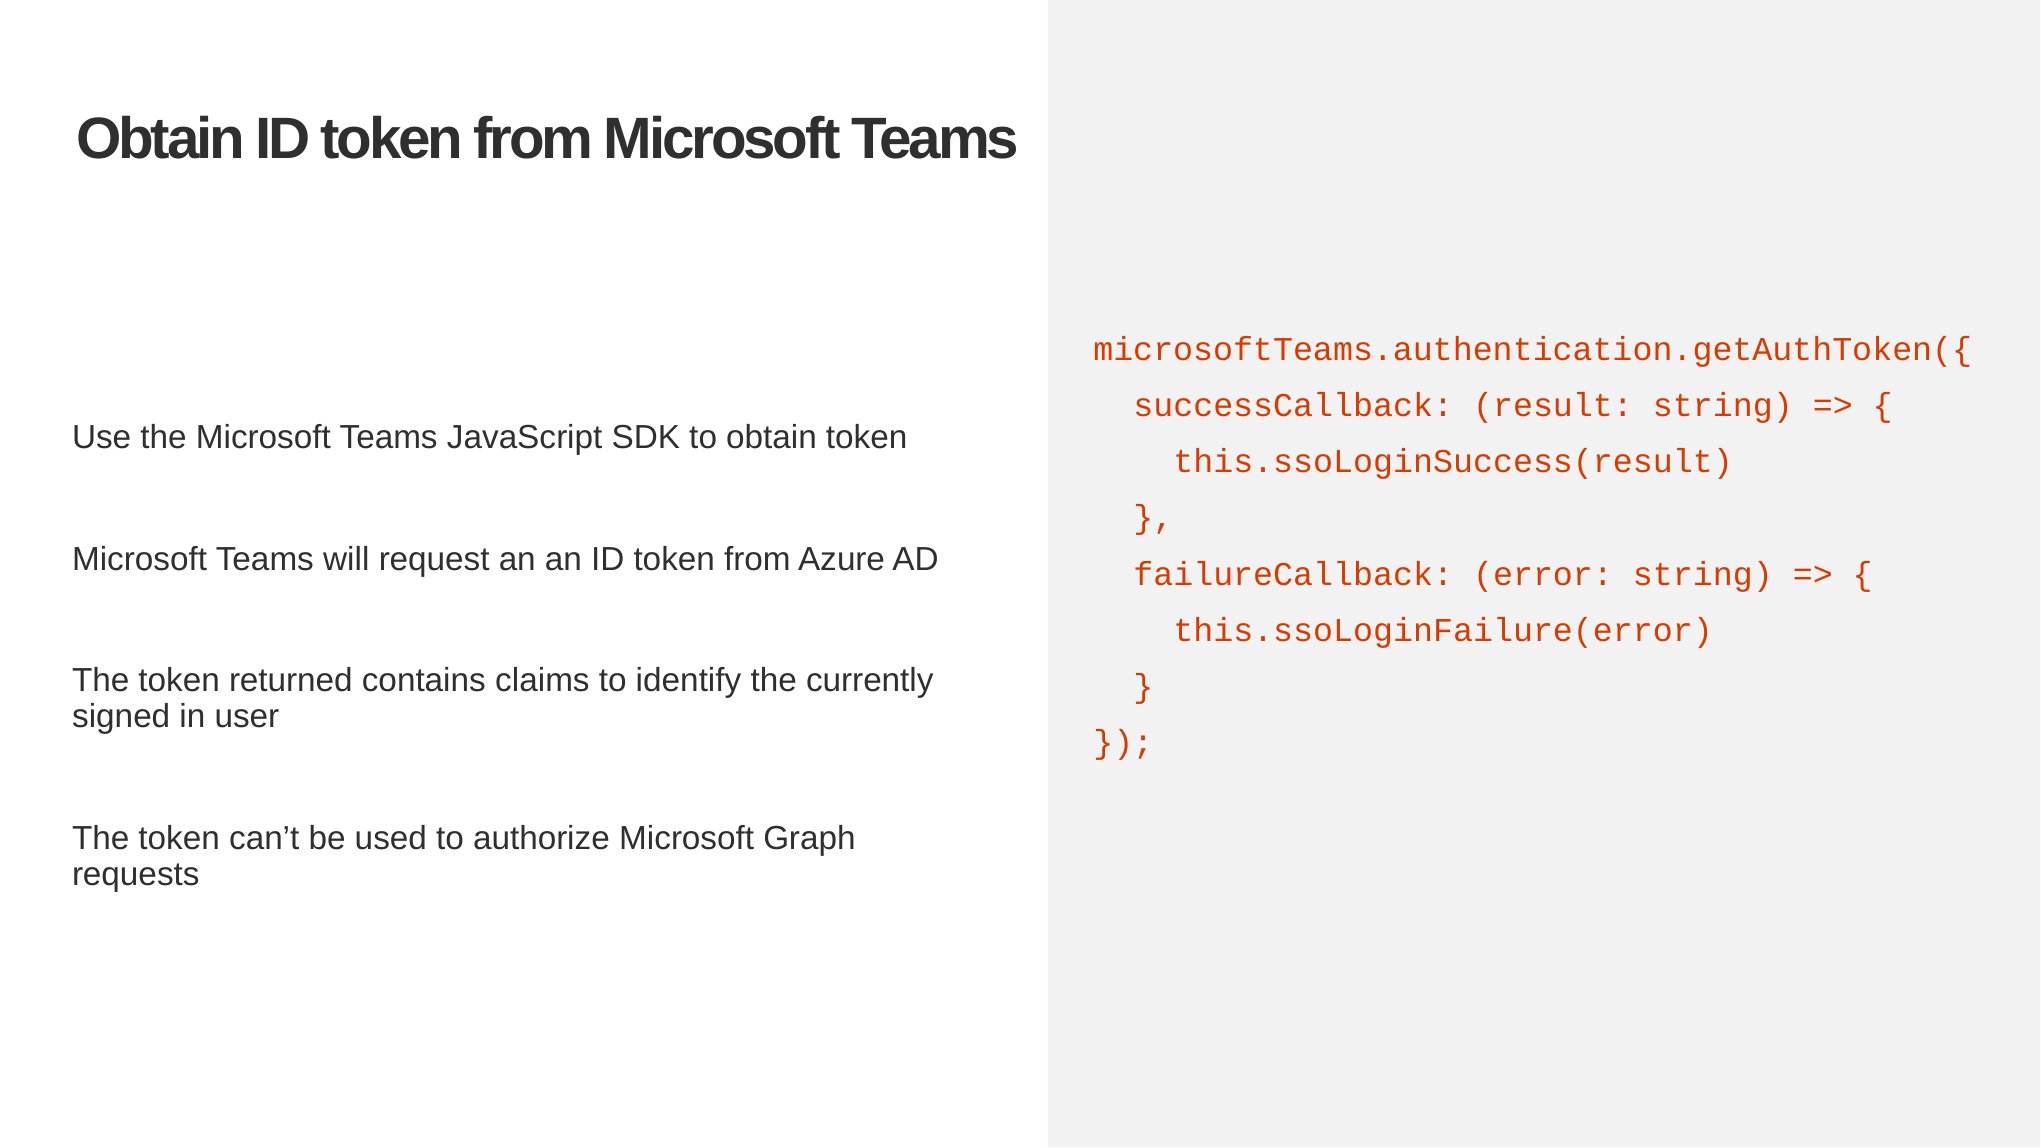

# Obtain ID token from Microsoft Teams
microsoftTeams.authentication.getAuthToken({
  successCallback: (result: string) => {
    this.ssoLoginSuccess(result)
  },
  failureCallback: (error: string) => {
    this.ssoLoginFailure(error)
  }
});
Use the Microsoft Teams JavaScript SDK to obtain token

Microsoft Teams will request an an ID token from Azure AD

The token returned contains claims to identify the currently signed in user

The token can’t be used to authorize Microsoft Graph requests